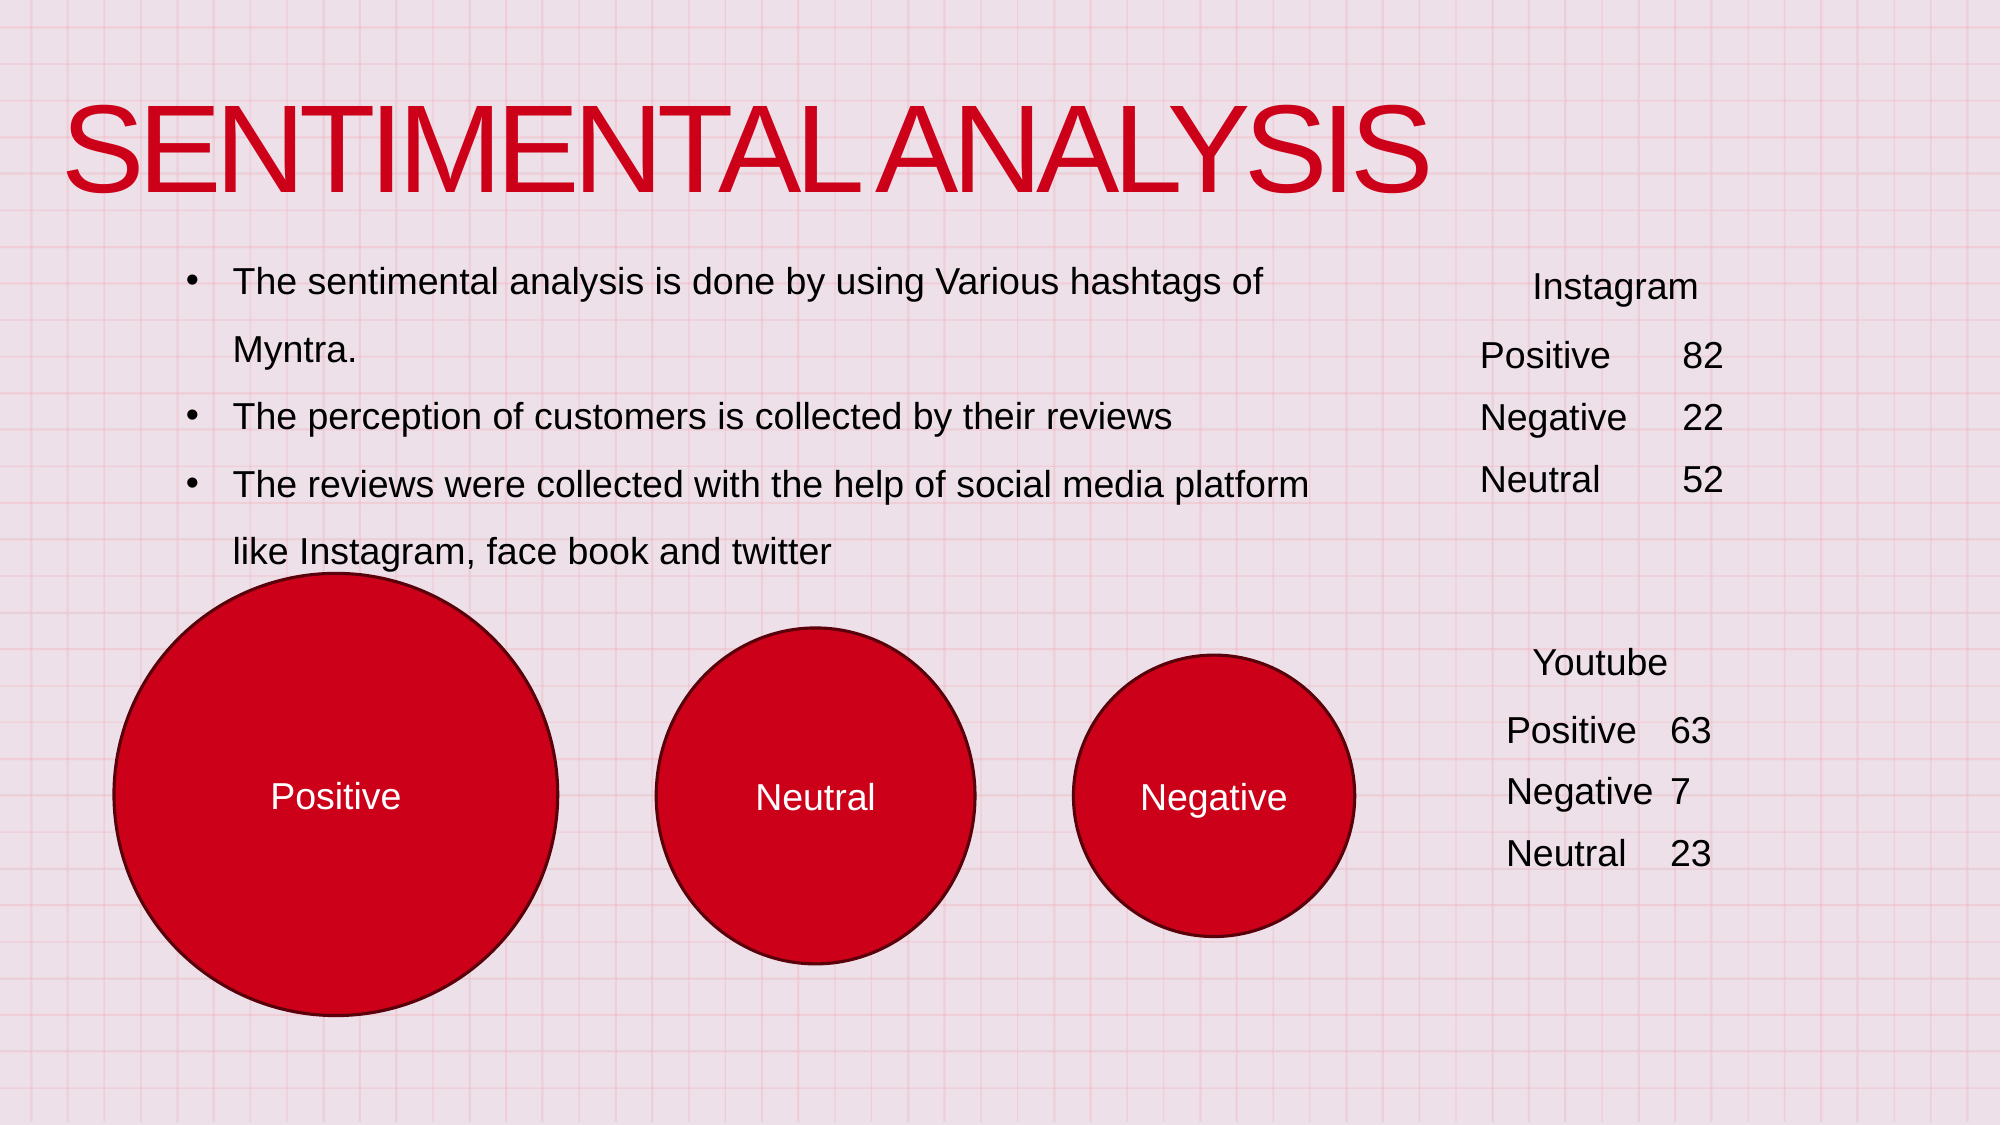

# Sentimental analysis
The sentimental analysis is done by using Various hashtags of Myntra.
The perception of customers is collected by their reviews
The reviews were collected with the help of social media platform like Instagram, face book and twitter
Instagram
|  |  |
| --- | --- |
| Positive | 82 |
| Negative | 22 |
| Neutral | 52 |
Positive
Neutral
Youtube
Negative
|  |  |  |
| --- | --- | --- |
| Positive | 63 |  |
| Negative | 7 |  |
| Neutral | 23 |  |